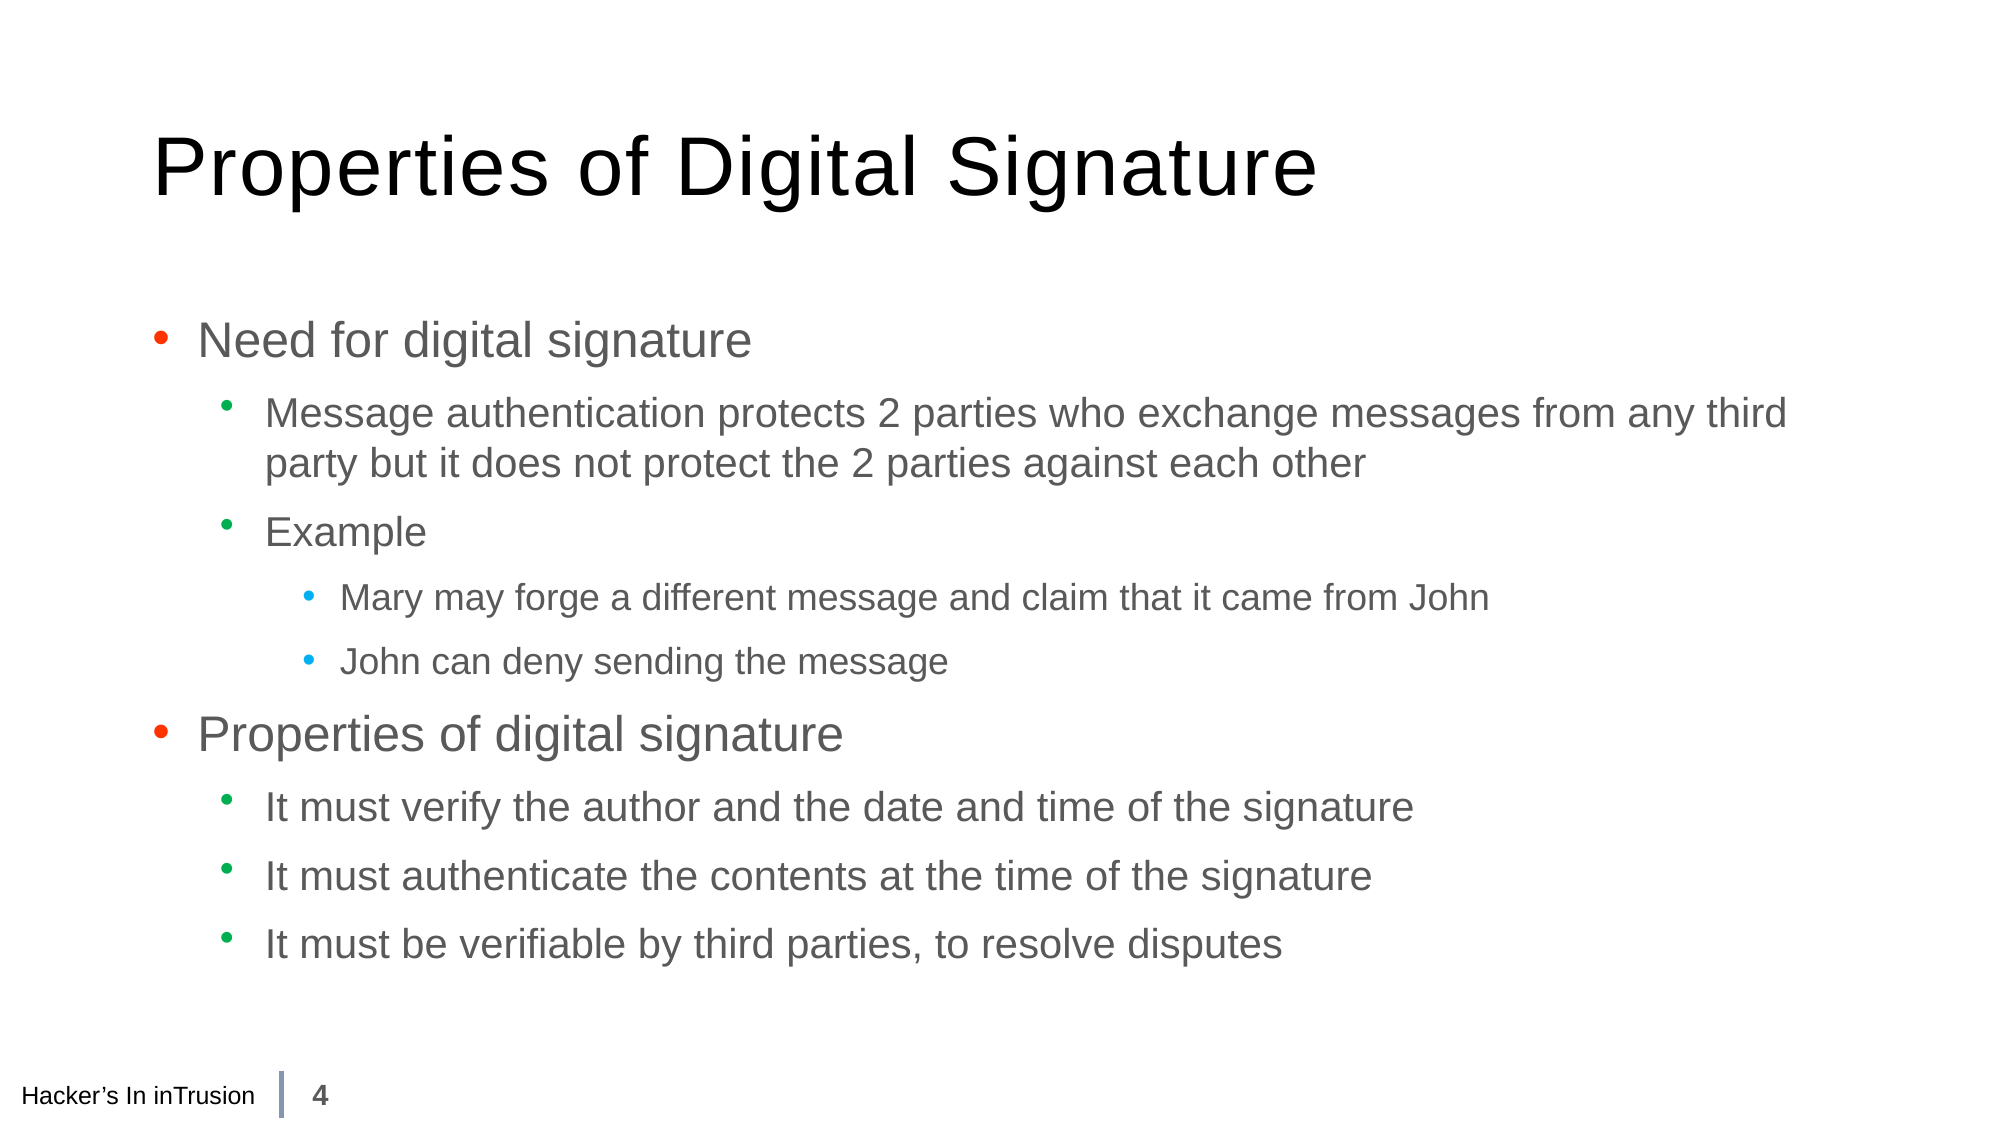

# Properties of Digital Signature
Need for digital signature
Message authentication protects 2 parties who exchange messages from any third party but it does not protect the 2 parties against each other
Example
Mary may forge a different message and claim that it came from John
John can deny sending the message
Properties of digital signature
It must verify the author and the date and time of the signature
It must authenticate the contents at the time of the signature
It must be verifiable by third parties, to resolve disputes